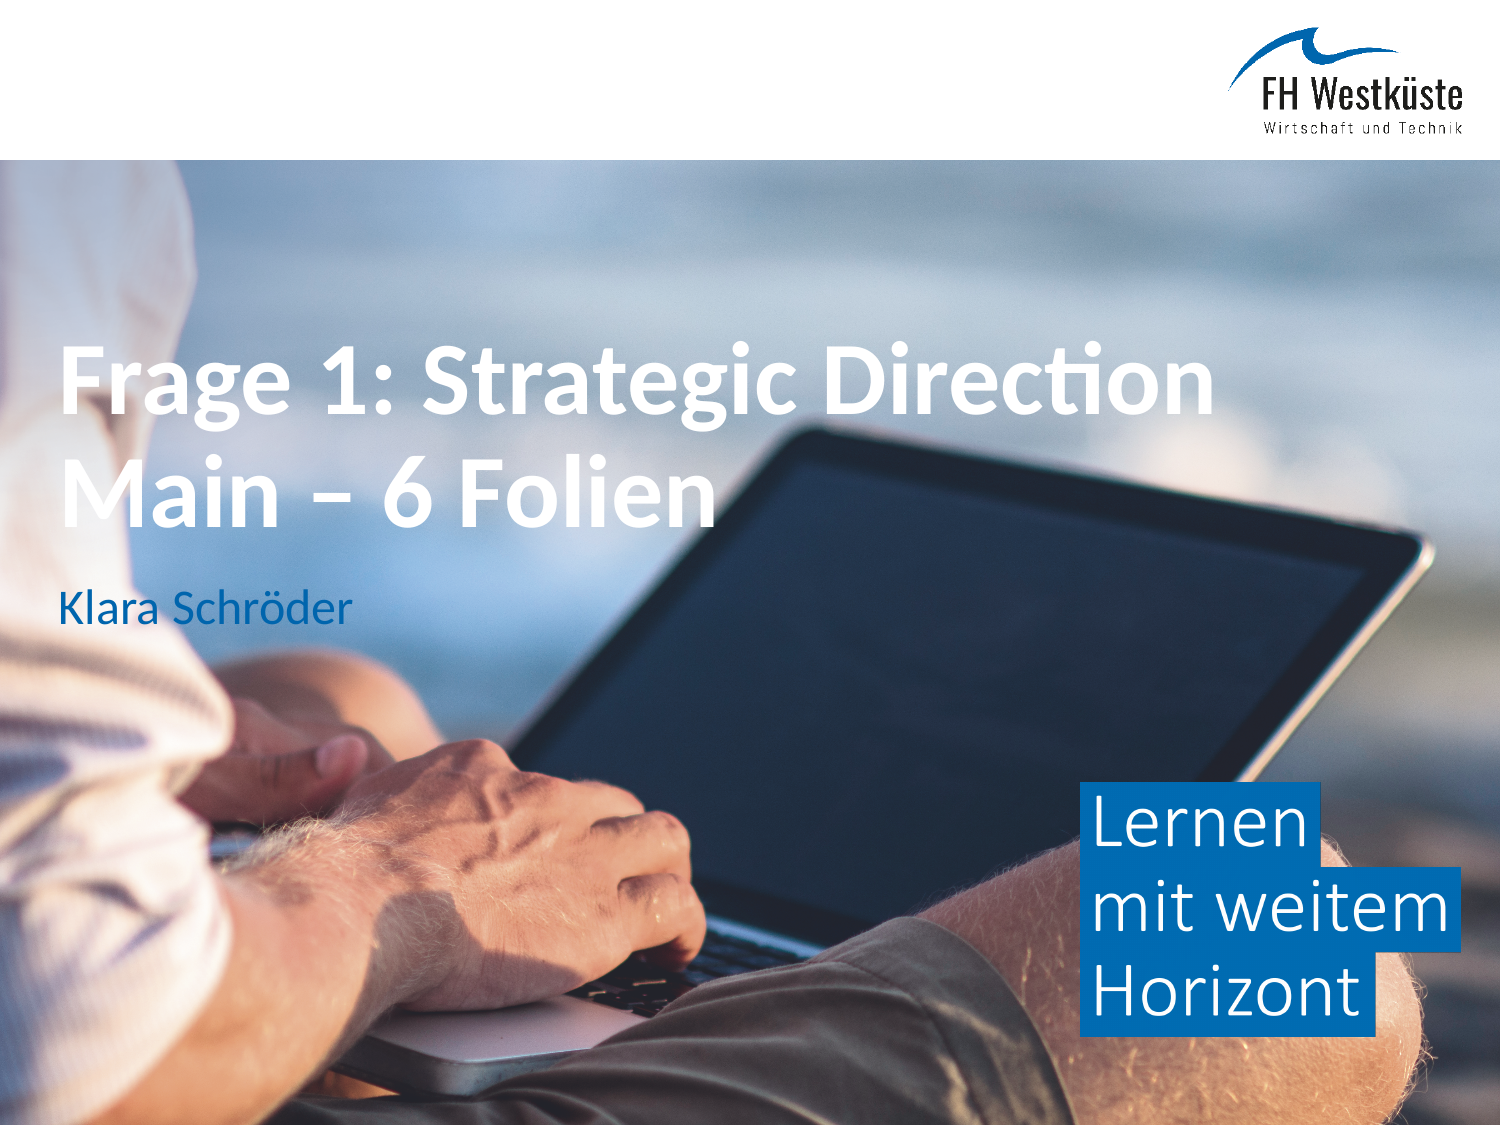

# Frage 1: Strategic Direction Main – 6 Folien
Klara Schröder